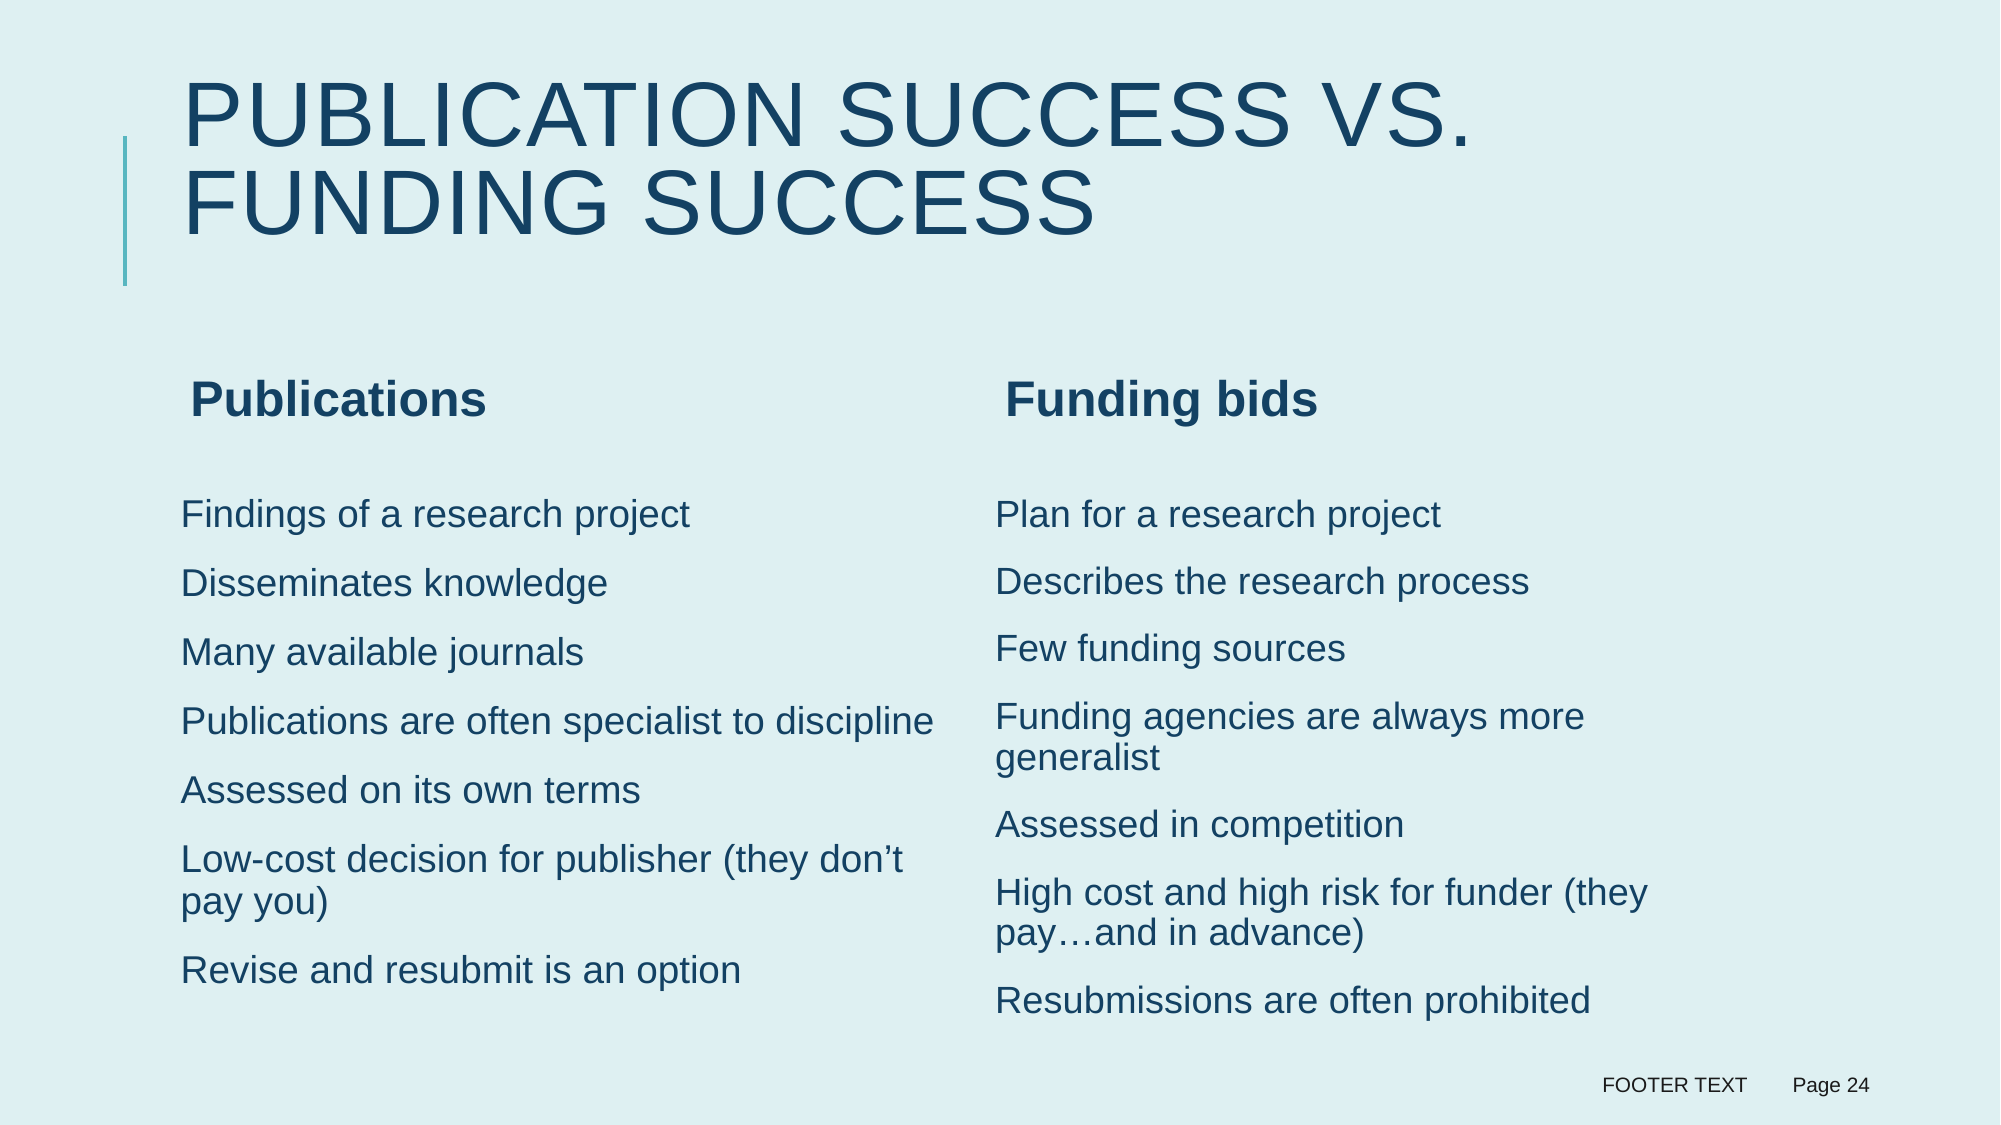

# PUBLICATION SUCCESS VS. FUNDING SUCCESS
Publications

Funding bids

Findings of a research project
Disseminates knowledge
Many available journals
Publications are often specialist to discipline
Assessed on its own terms
Low-cost decision for publisher (they don’t pay you)
Revise and resubmit is an option
Plan for a research project
Describes the research process
Few funding sources
Funding agencies are always more generalist
Assessed in competition
High cost and high risk for funder (they pay…and in advance)
Resubmissions are often prohibited

Footer text
Page 24